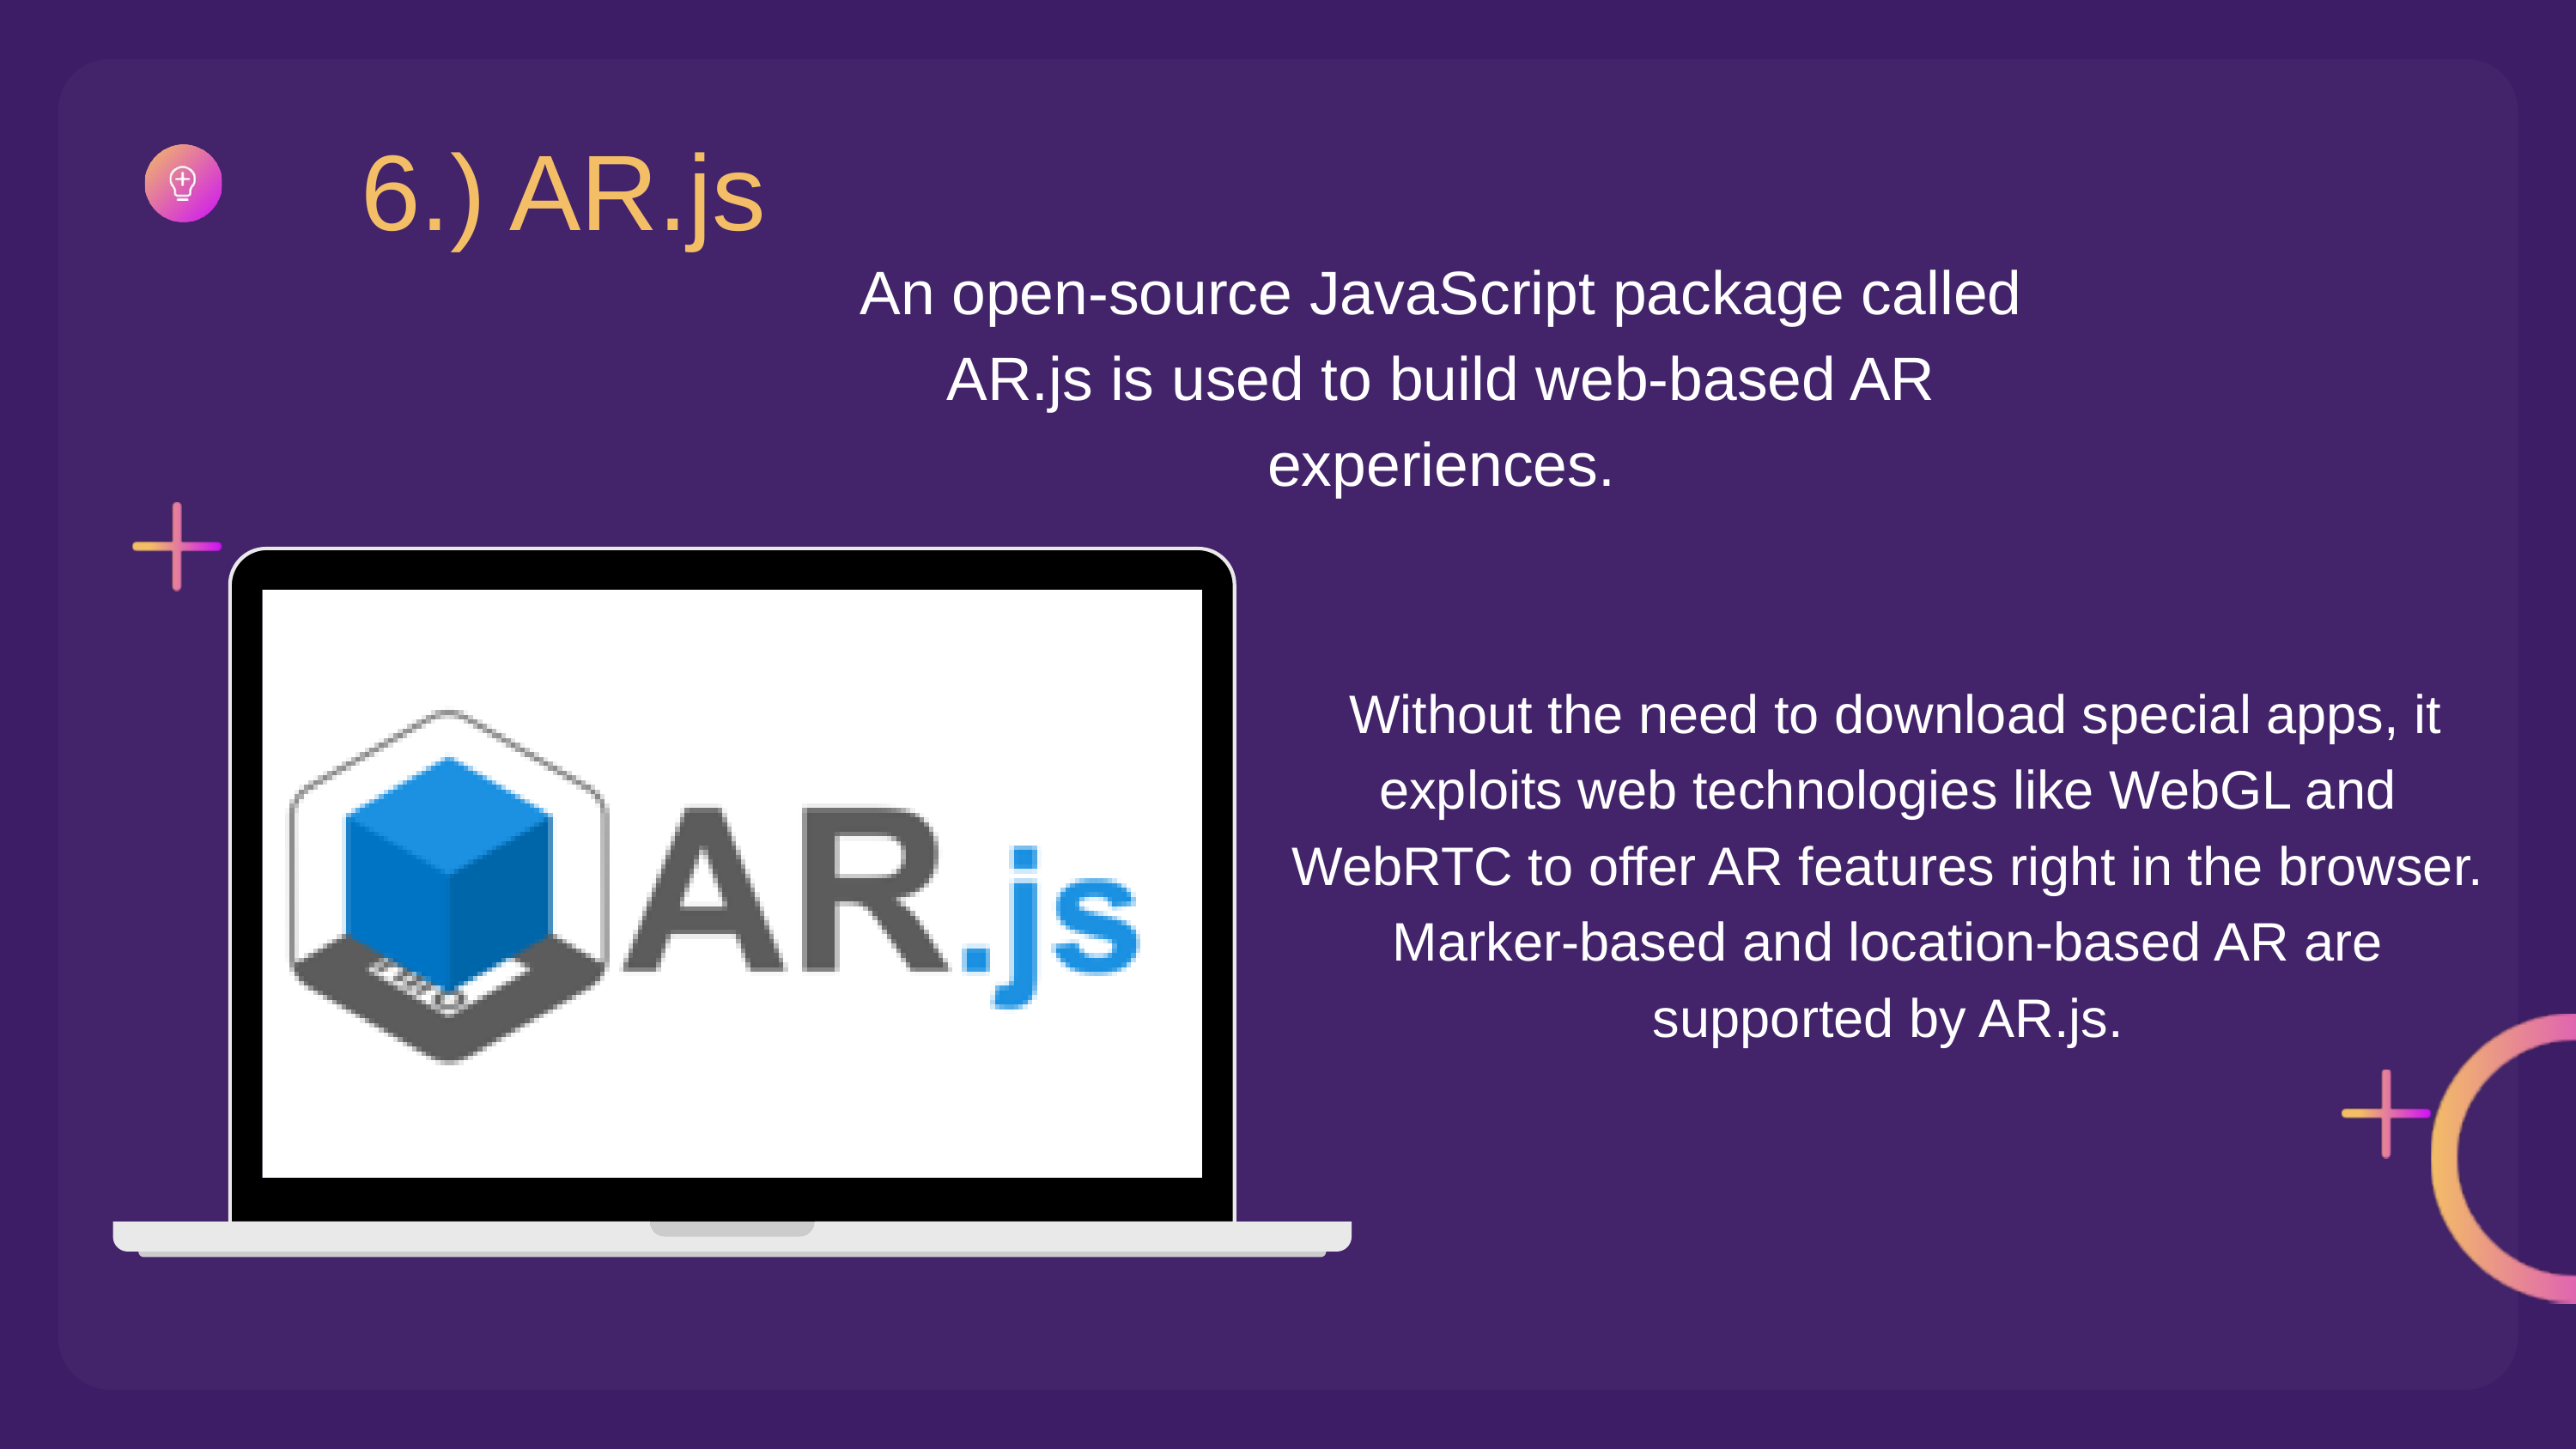

6.) AR.js

An open-source JavaScript package called AR.js is used to build web-based AR experiences.

 Without the need to download special apps, it exploits web technologies like WebGL and WebRTC to offer AR features right in the browser. Marker-based and location-based AR are supported by AR.js.